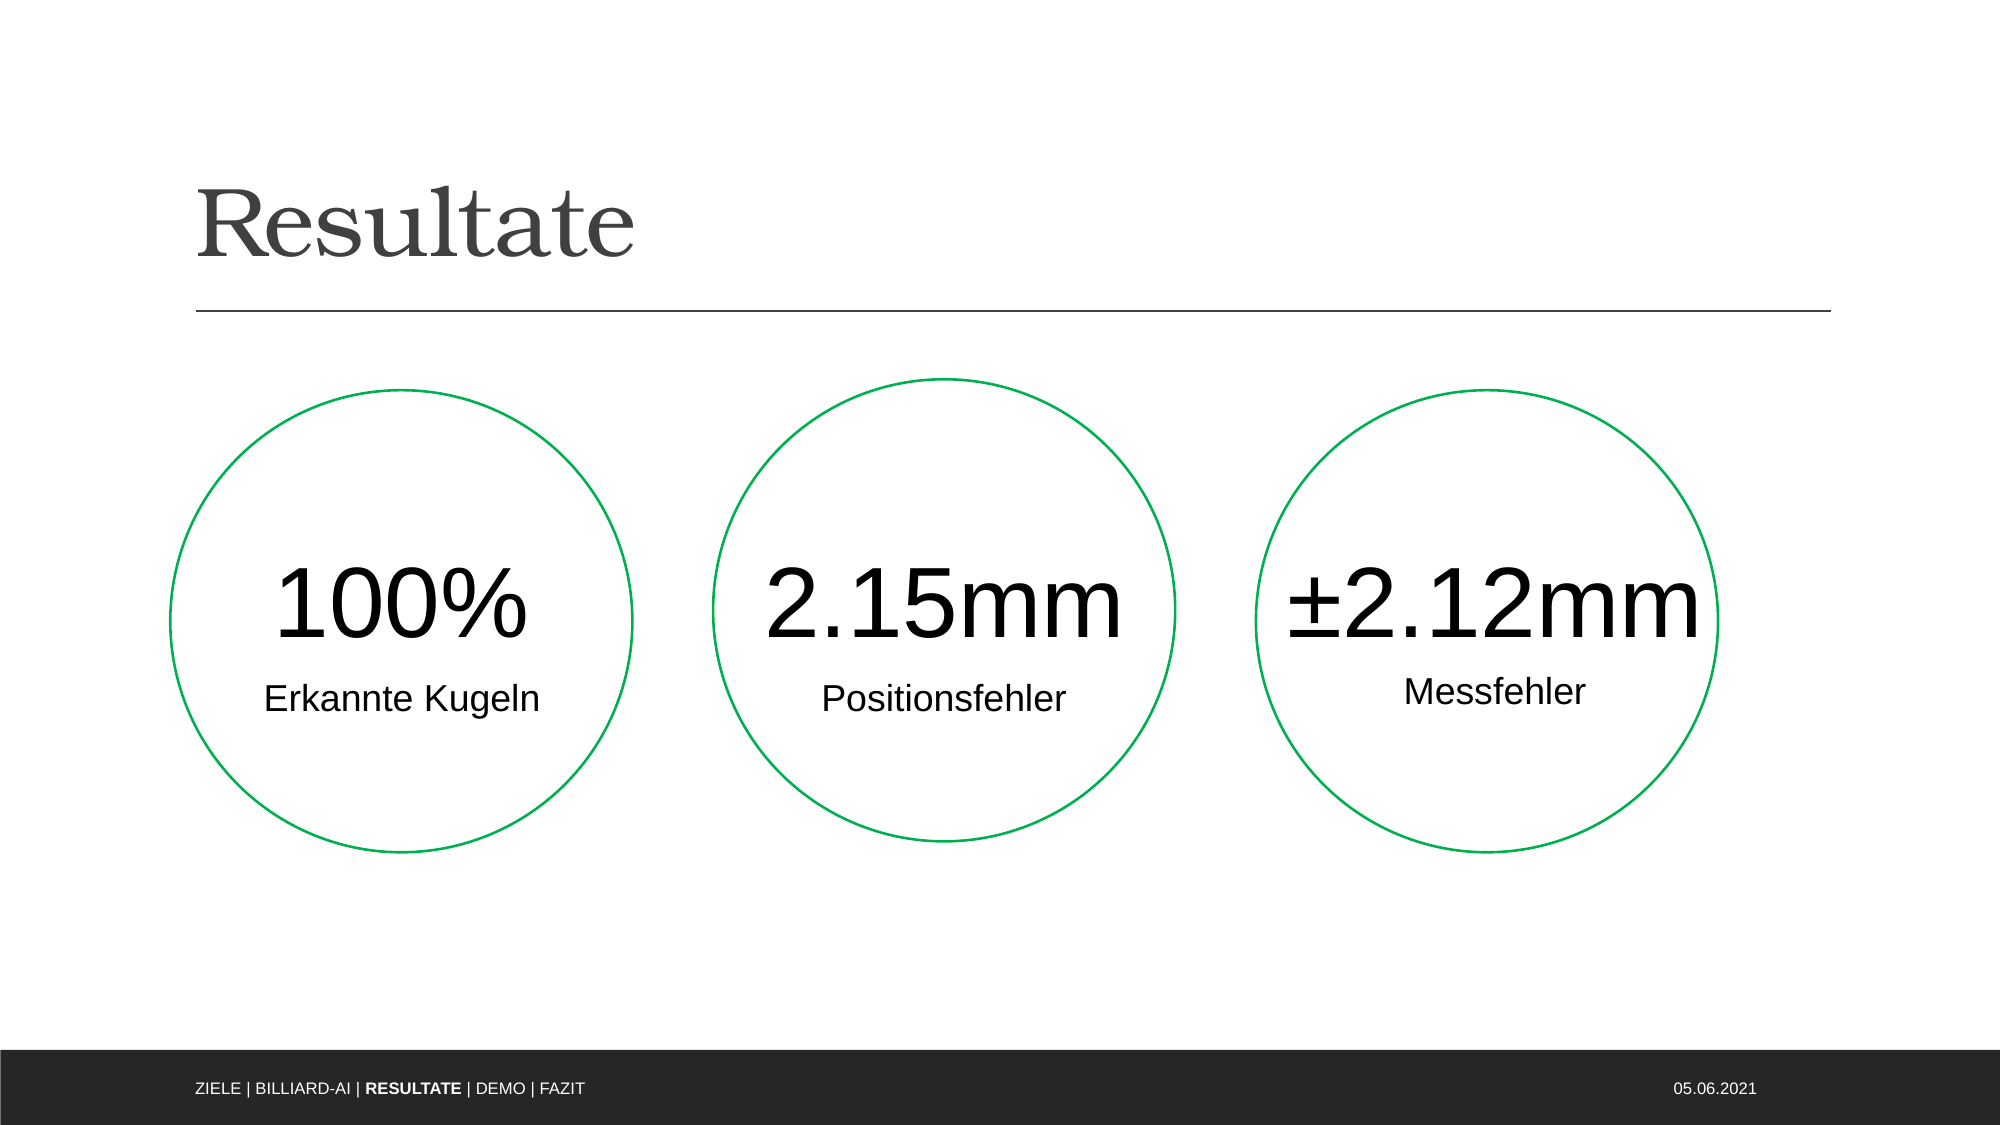

# Resultate

100%
2.15mm
±2.12mm
Messfehler
Erkannte Kugeln
Positionsfehler
05.06.2021